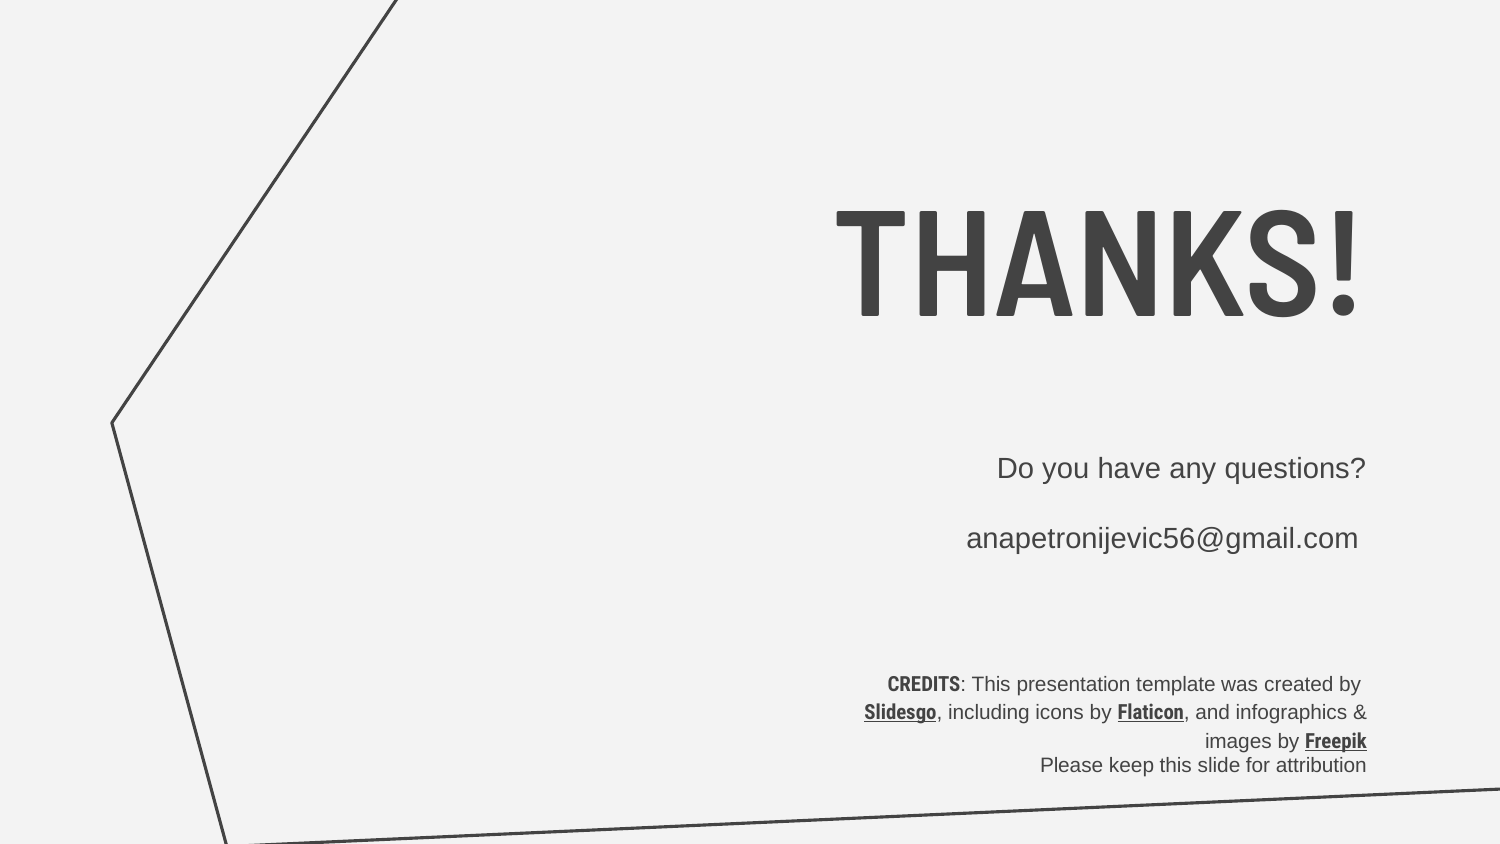

# THANKS!
Do you have any questions?

anapetronijevic56@gmail.com

Please keep this slide for attribution